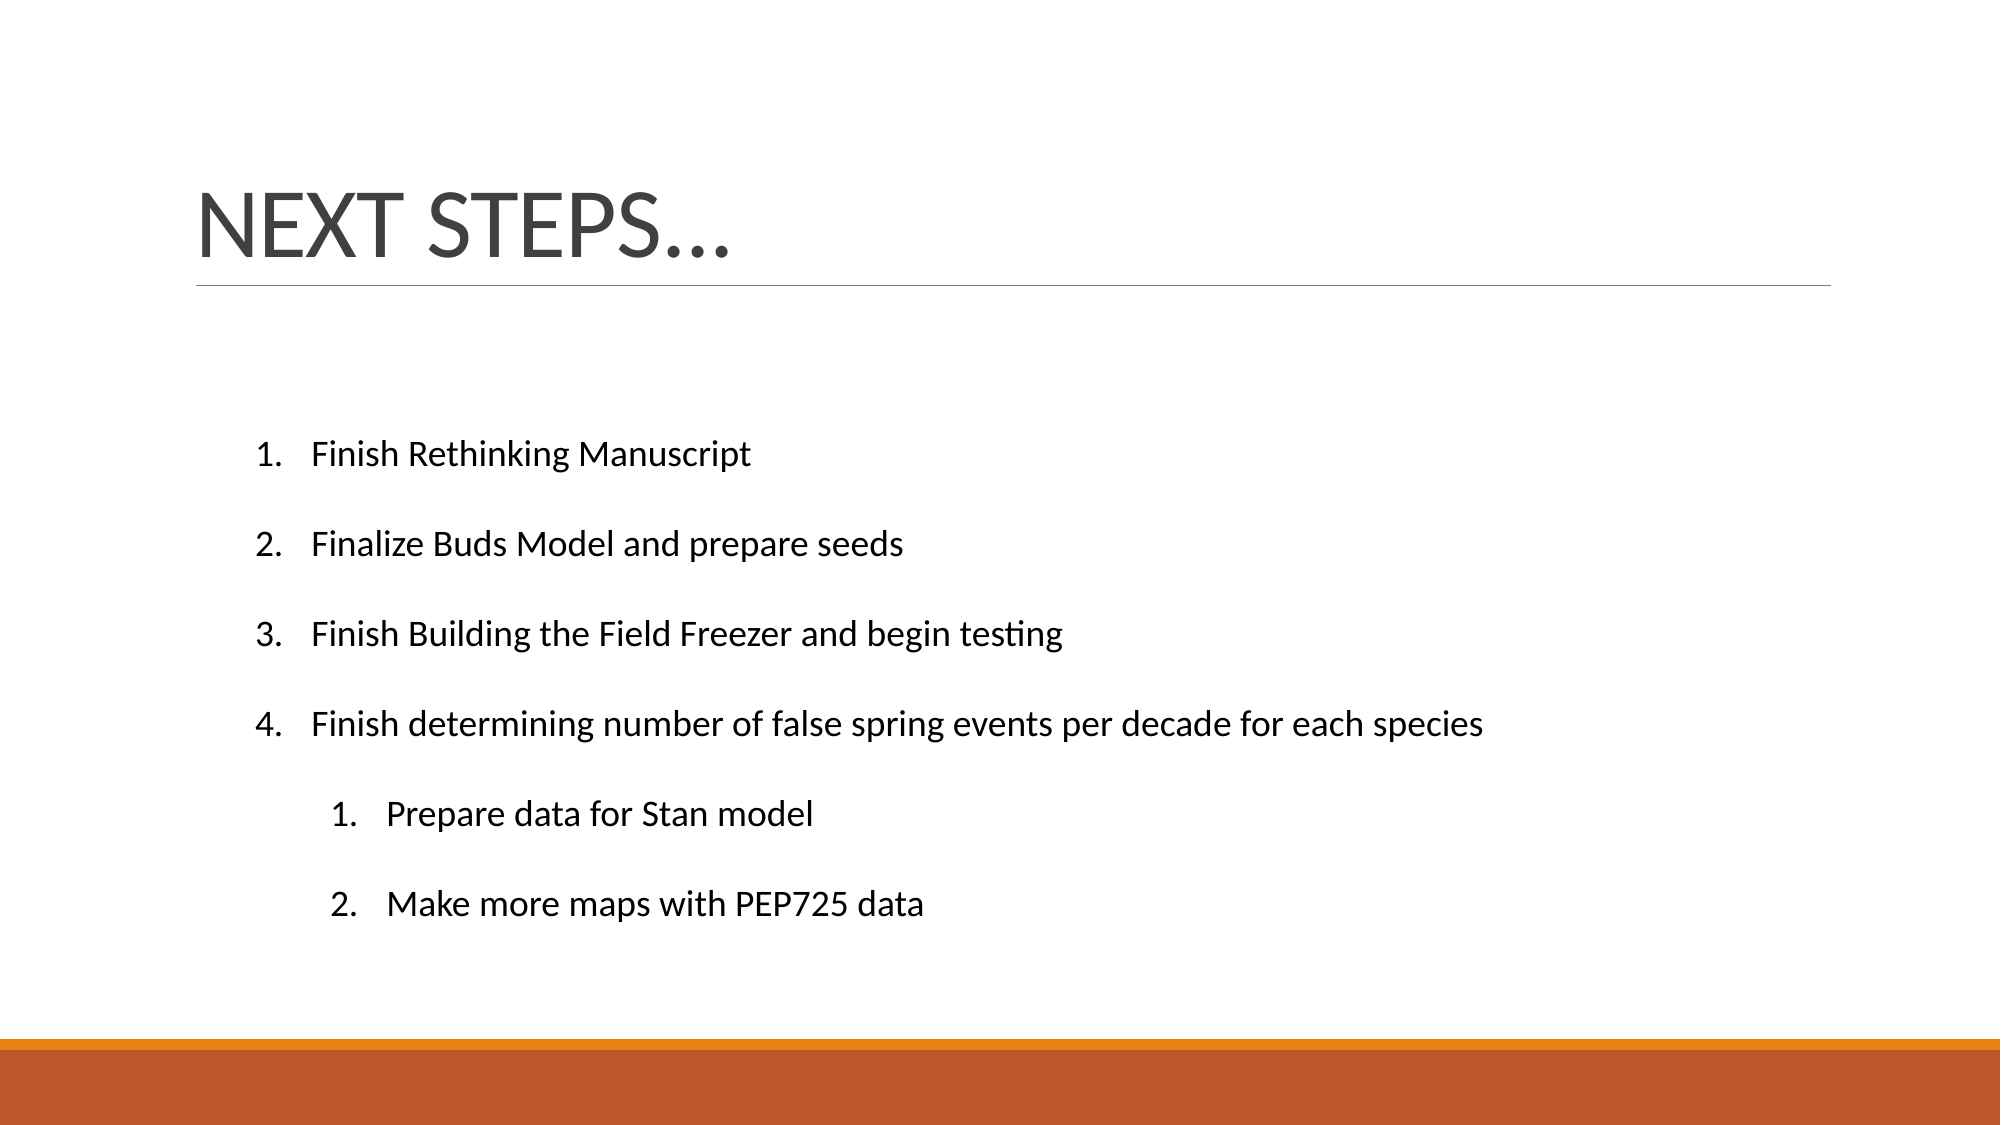

# NEXT STEPS...
Finish Rethinking Manuscript
Finalize Buds Model and prepare seeds
Finish Building the Field Freezer and begin testing
Finish determining number of false spring events per decade for each species
Prepare data for Stan model
Make more maps with PEP725 data